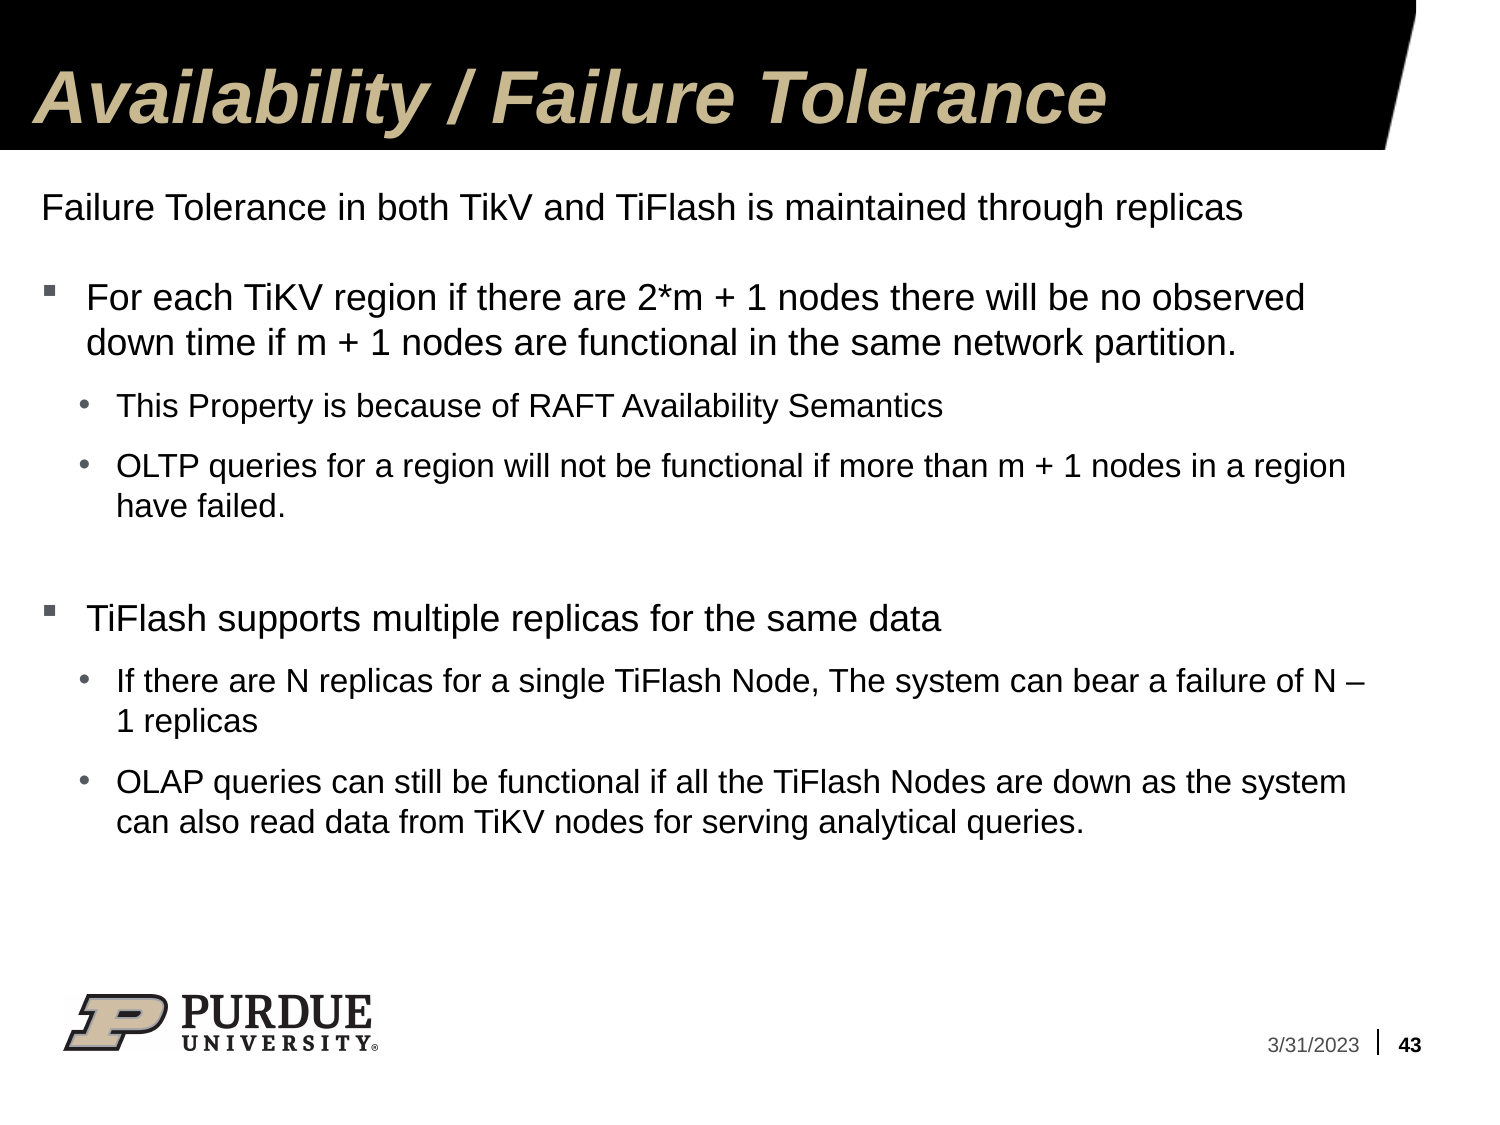

# Availability / Failure Tolerance
Failure Tolerance in both TikV and TiFlash is maintained through replicas

For each TiKV region if there are 2*m + 1 nodes there will be no observed down time if m + 1 nodes are functional in the same network partition.
This Property is because of RAFT Availability Semantics
OLTP queries for a region will not be functional if more than m + 1 nodes in a region have failed.

TiFlash supports multiple replicas for the same data
If there are N replicas for a single TiFlash Node, The system can bear a failure of N –1 replicas
OLAP queries can still be functional if all the TiFlash Nodes are down as the system can also read data from TiKV nodes for serving analytical queries.

43
3/31/2023